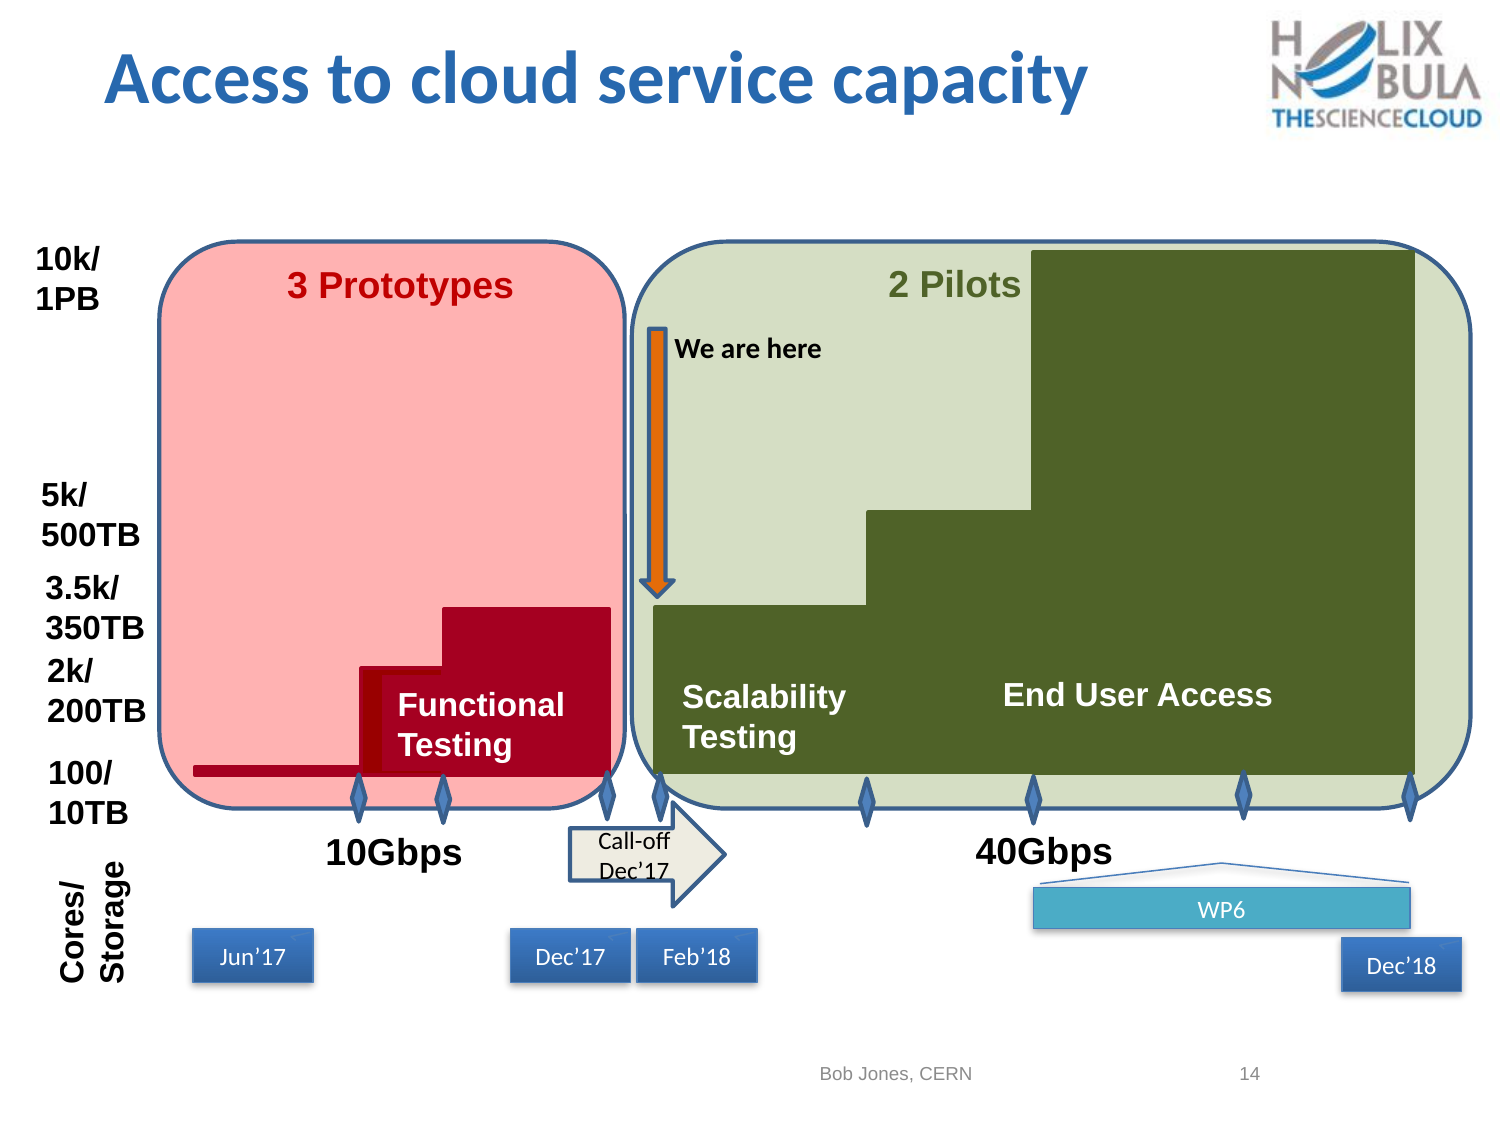

# Access to cloud service capacity
10k/
1PB

2 Pilots
3 Prototypes
We are here

5k/
500TB

3.5k/
350TB

2k/
200TB
End User Access
Scalability Testing

Functional Testing
100/
10TB

Call-off Dec’17
40Gbps
10Gbps
Cores/
Storage
WP6
Jun’17
Dec’17
Feb’18
Dec’18
Bob Jones, CERN
14